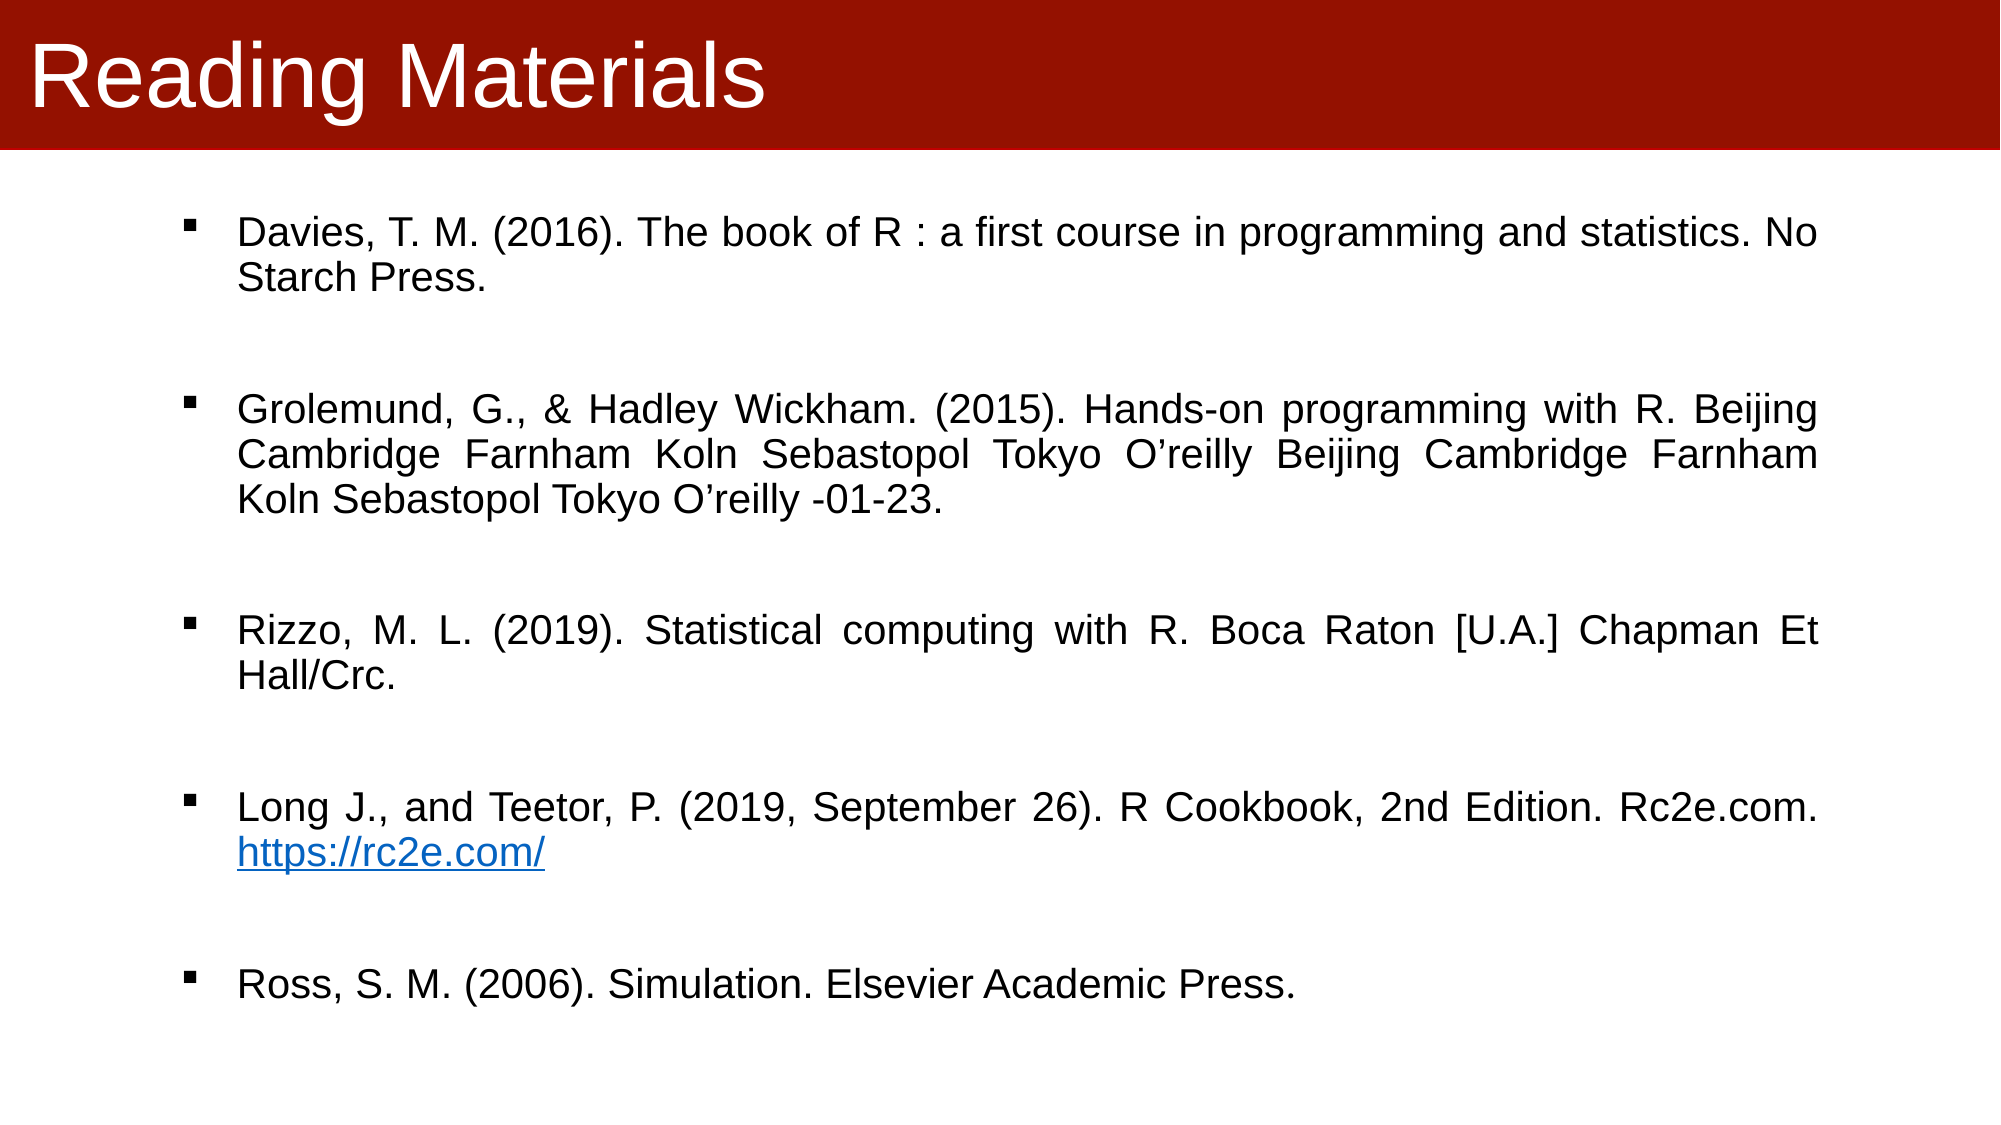

Reading Materials
Davies, T. M. (2016). The book of R : a first course in programming and statistics. No Starch Press.

Grolemund, G., & Hadley Wickham. (2015). Hands-on programming with R. Beijing Cambridge Farnham Koln Sebastopol Tokyo O’reilly Beijing Cambridge Farnham Koln Sebastopol Tokyo O’reilly -01-23.

Rizzo, M. L. (2019). Statistical computing with R. Boca Raton [U.A.] Chapman Et Hall/Crc.

Long J., and Teetor, P. (2019, September 26). R Cookbook, 2nd Edition. Rc2e.com. https://rc2e.com/

Ross, S. M. (2006). Simulation. Elsevier Academic Press.